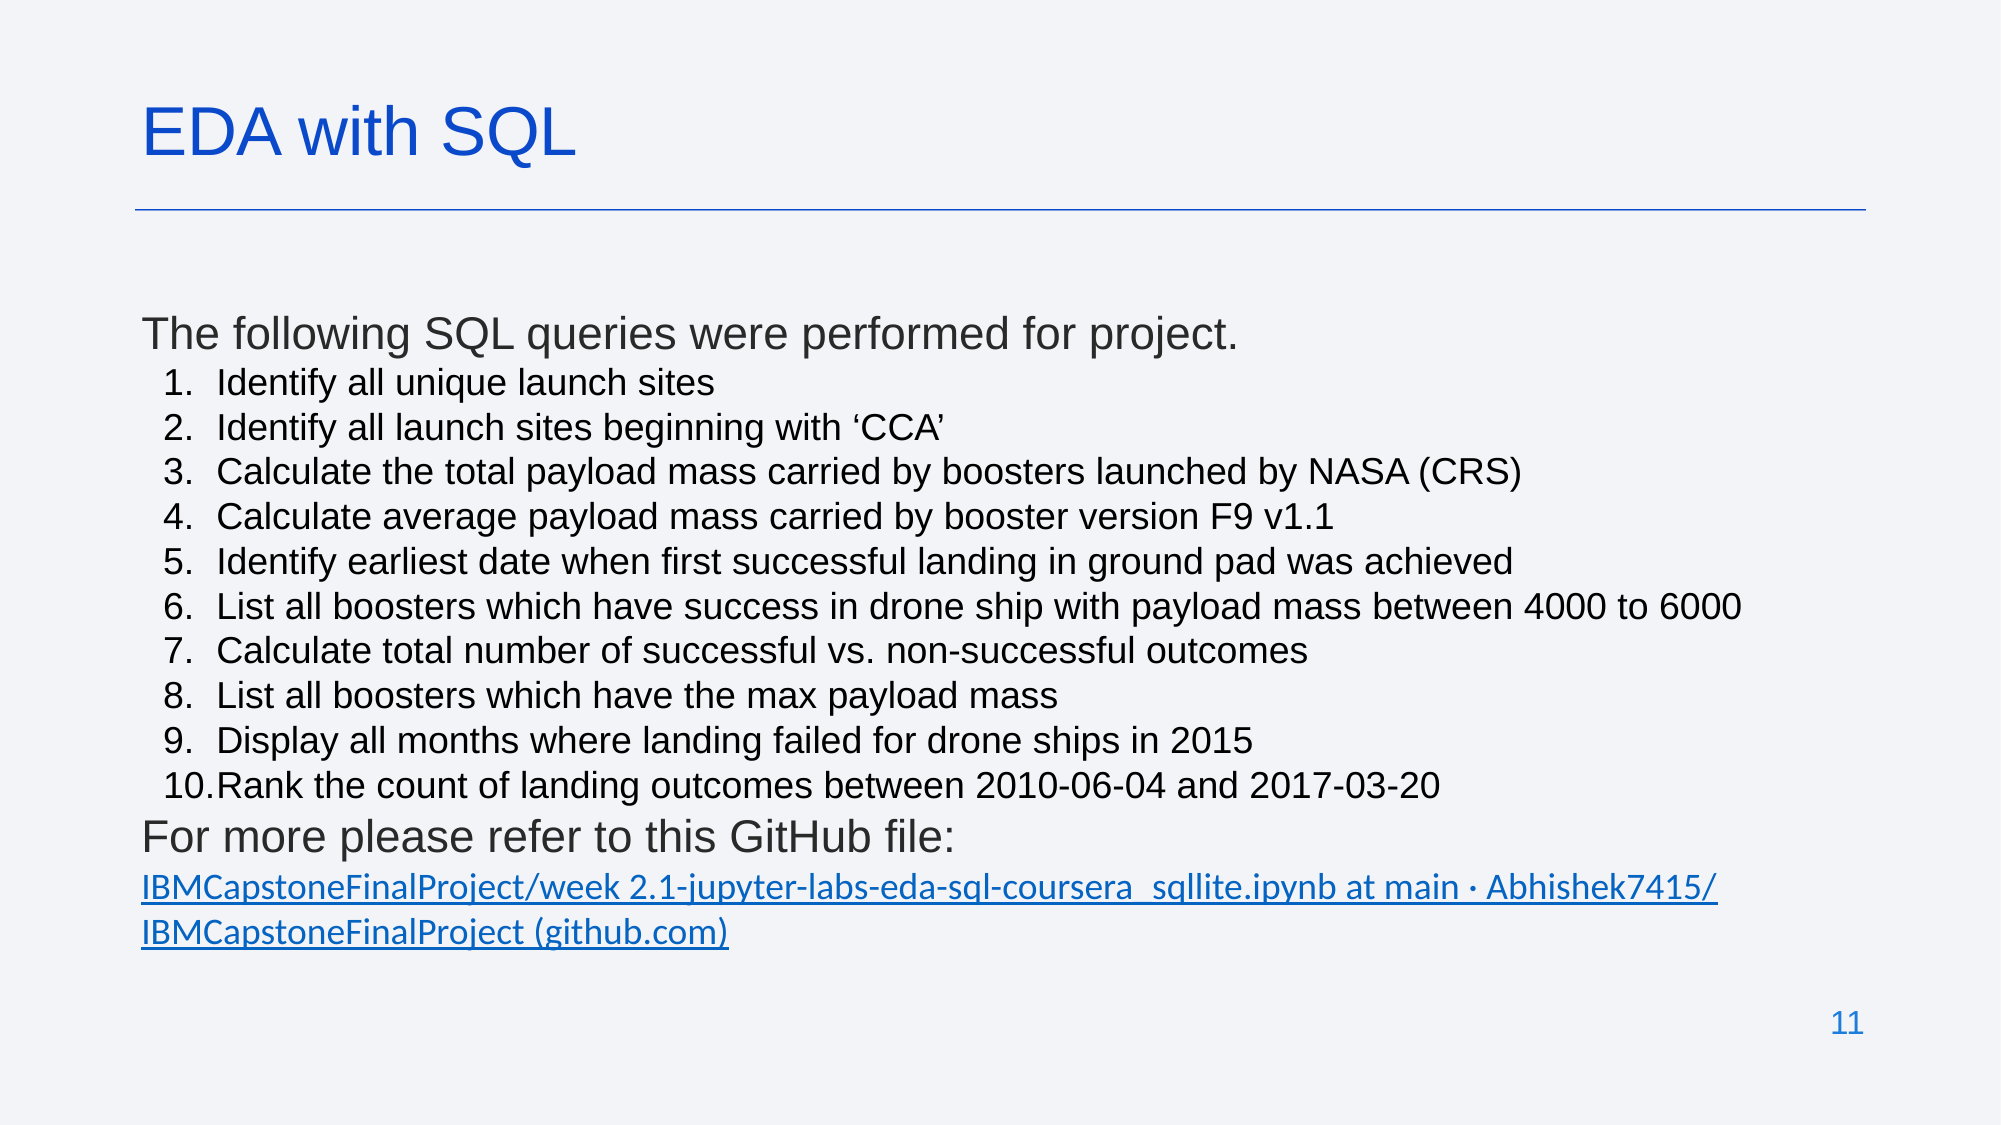

EDA with SQL
The following SQL queries were performed for project.
Identify all unique launch sites
Identify all launch sites beginning with ‘CCA’
Calculate the total payload mass carried by boosters launched by NASA (CRS)
Calculate average payload mass carried by booster version F9 v1.1
Identify earliest date when first successful landing in ground pad was achieved
List all boosters which have success in drone ship with payload mass between 4000 to 6000
Calculate total number of successful vs. non-successful outcomes
List all boosters which have the max payload mass
Display all months where landing failed for drone ships in 2015
Rank the count of landing outcomes between 2010-06-04 and 2017-03-20
For more please refer to this GitHub file:
IBMCapstoneFinalProject/week 2.1-jupyter-labs-eda-sql-coursera_sqllite.ipynb at main · Abhishek7415/IBMCapstoneFinalProject (github.com)

11